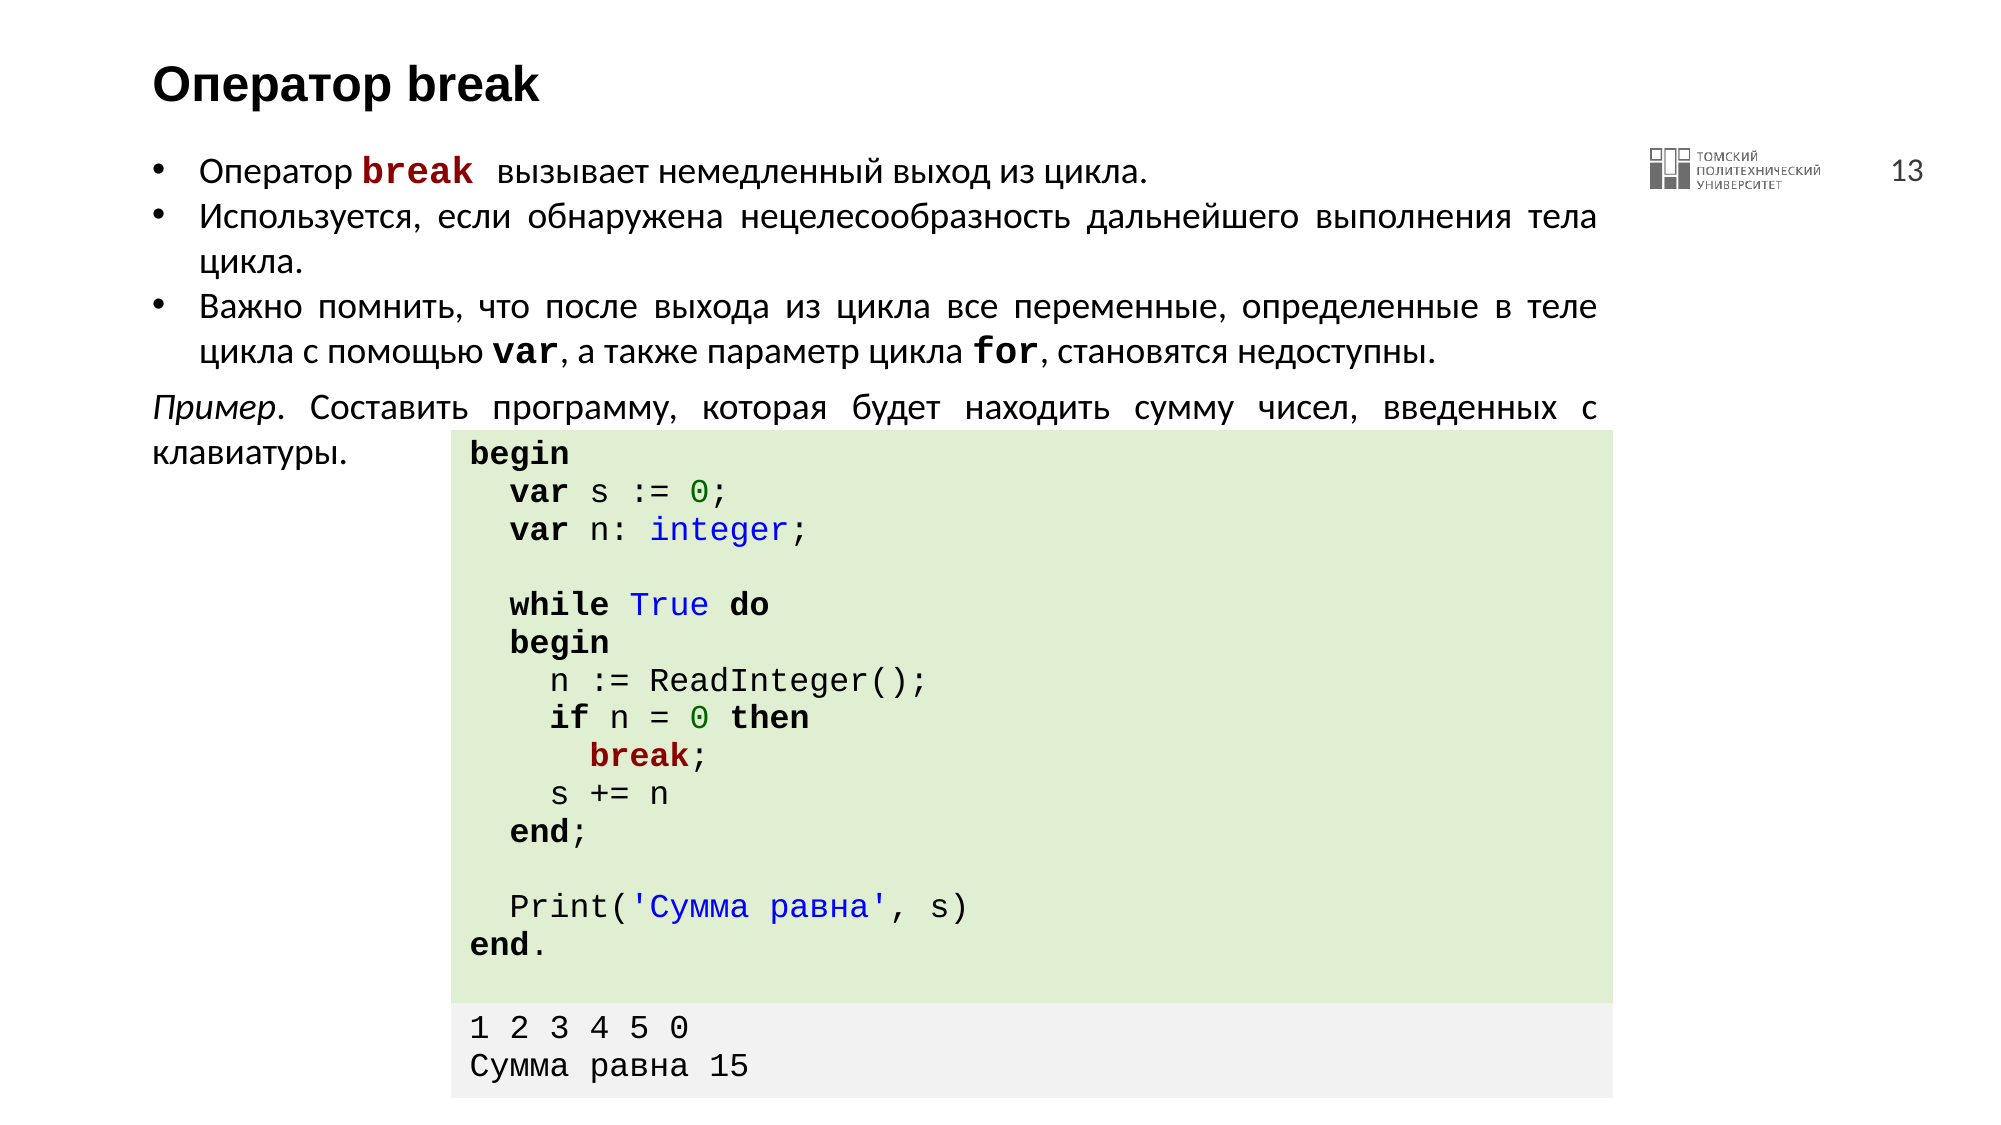

# Оператор break
Оператор break вызывает немедленный выход из цикла.
Используется, если обнаружена нецелесообразность дальнейшего выполнения тела цикла.
Важно помнить, что после выхода из цикла все переменные, определенные в теле цикла с помощью var, а также параметр цикла for, становятся недоступны.
Пример. Составить программу, которая будет находить сумму чисел, введенных с клавиатуры.
| begin var s := 0; var n: integer; while True do begin n := ReadInteger(); if n = 0 then break; s += n end; Print('Сумма равна', s) end. |
| --- |
| 1 2 3 4 5 0 Сумма равна 15 |